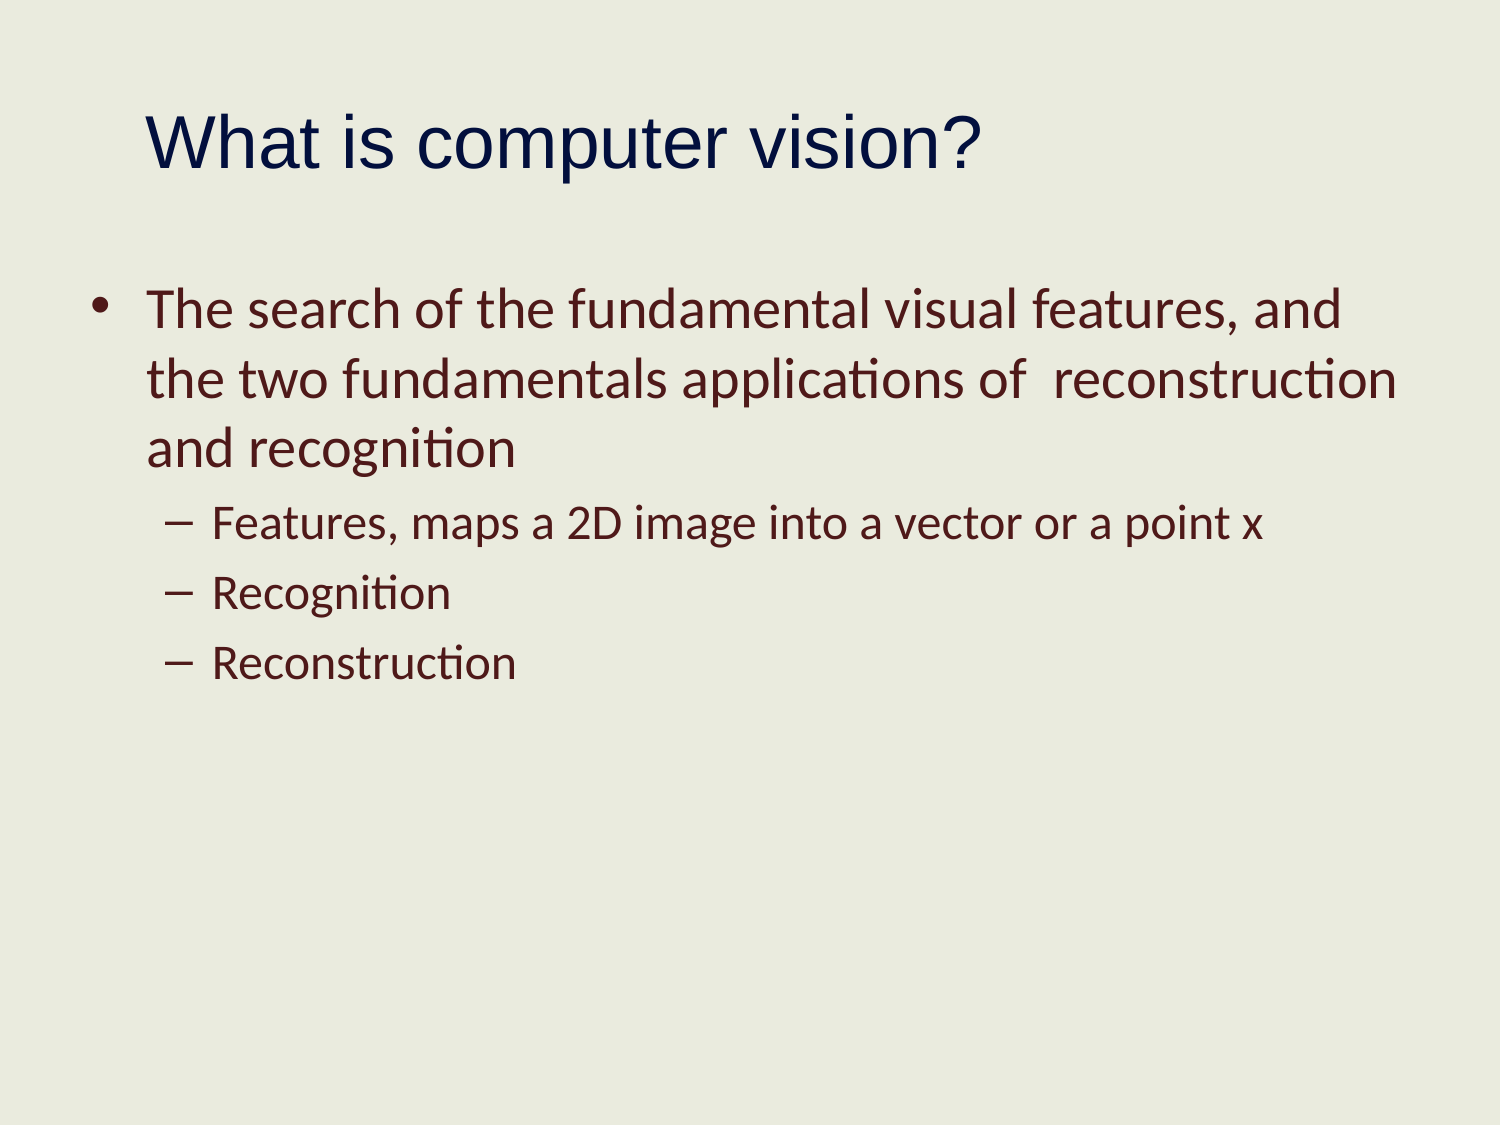

# What is computer vision?
The search of the fundamental visual features, and the two fundamentals applications of  reconstruction and recognition
Features, maps a 2D image into a vector or a point x
Recognition
Reconstruction